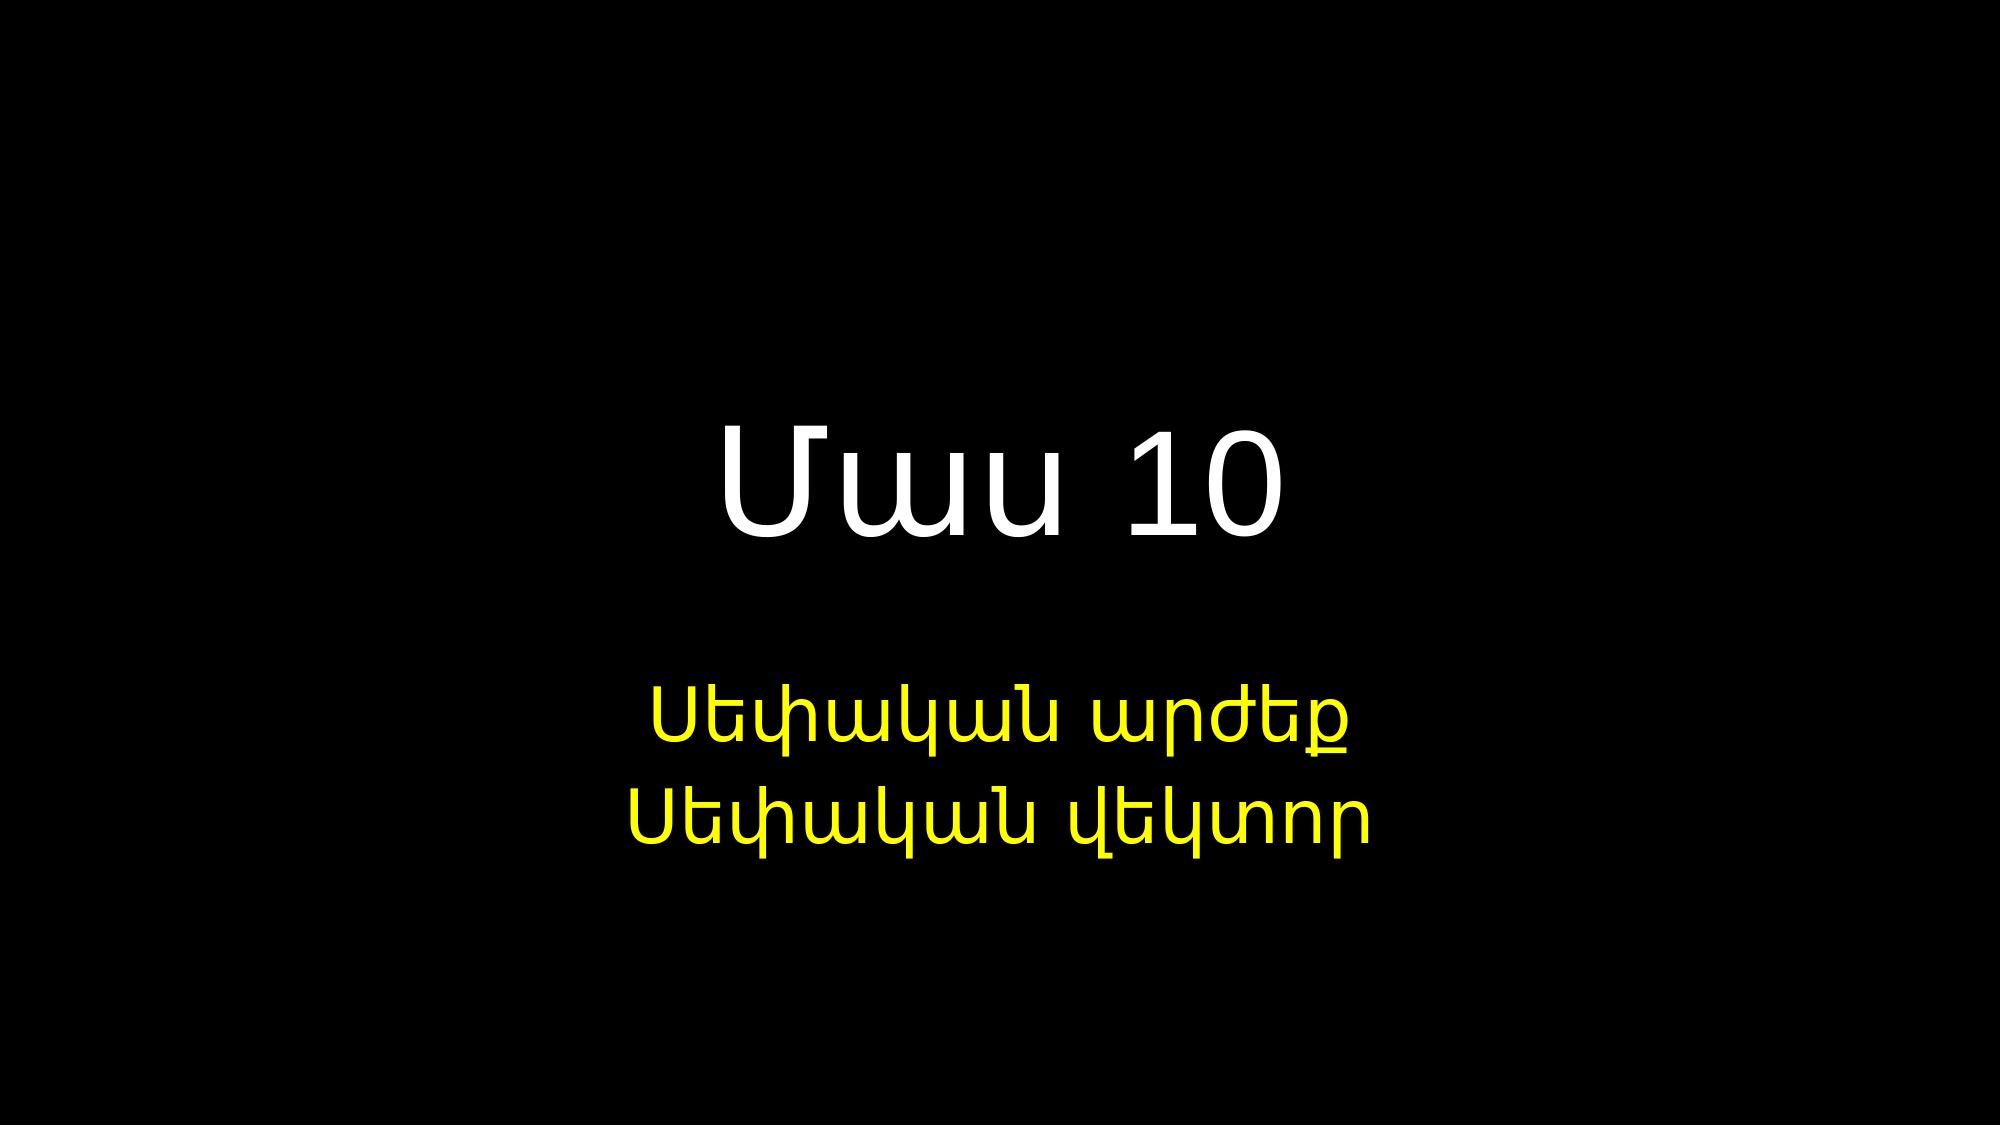

# Մաս 10
Սեփական արժեք
Սեփական վեկտոր